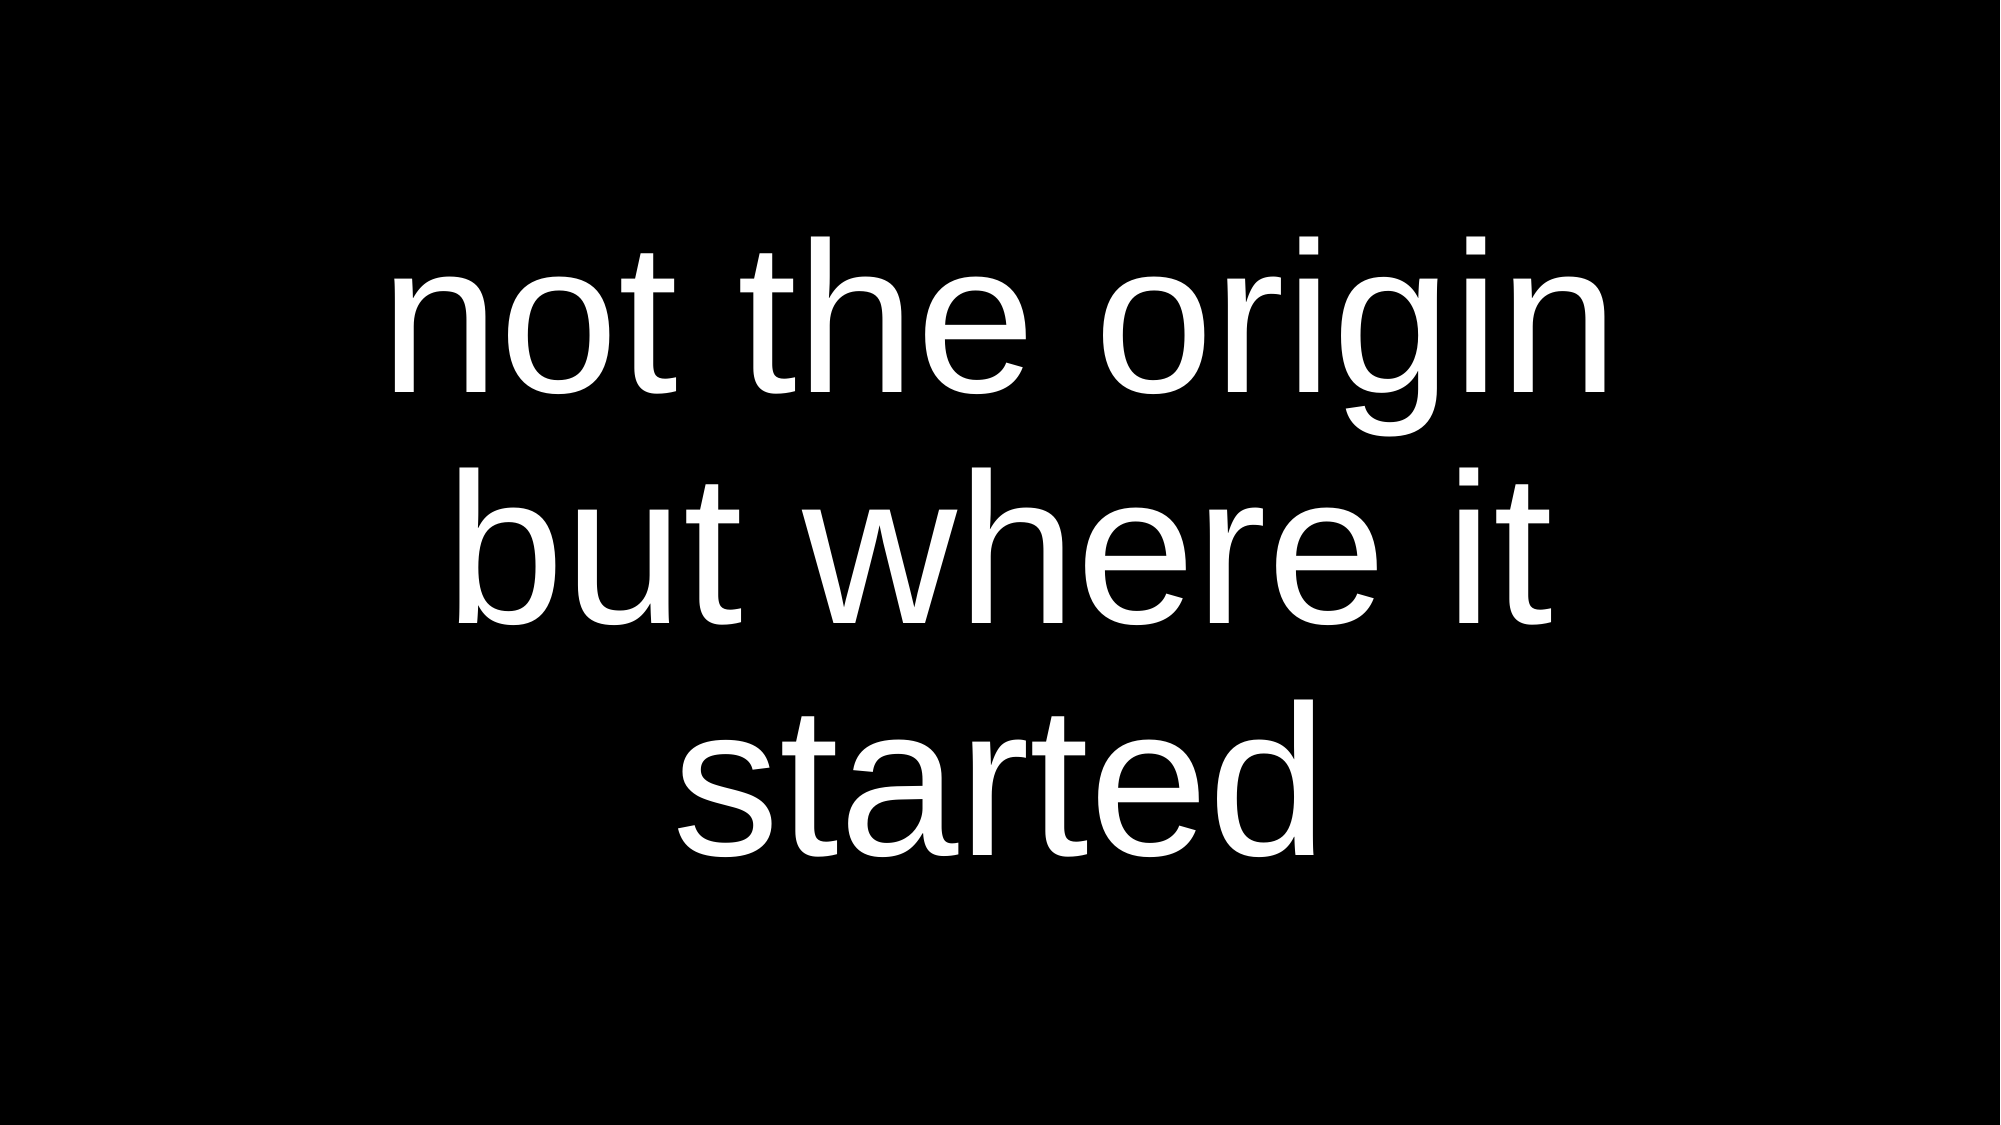

# not the origin but where it started